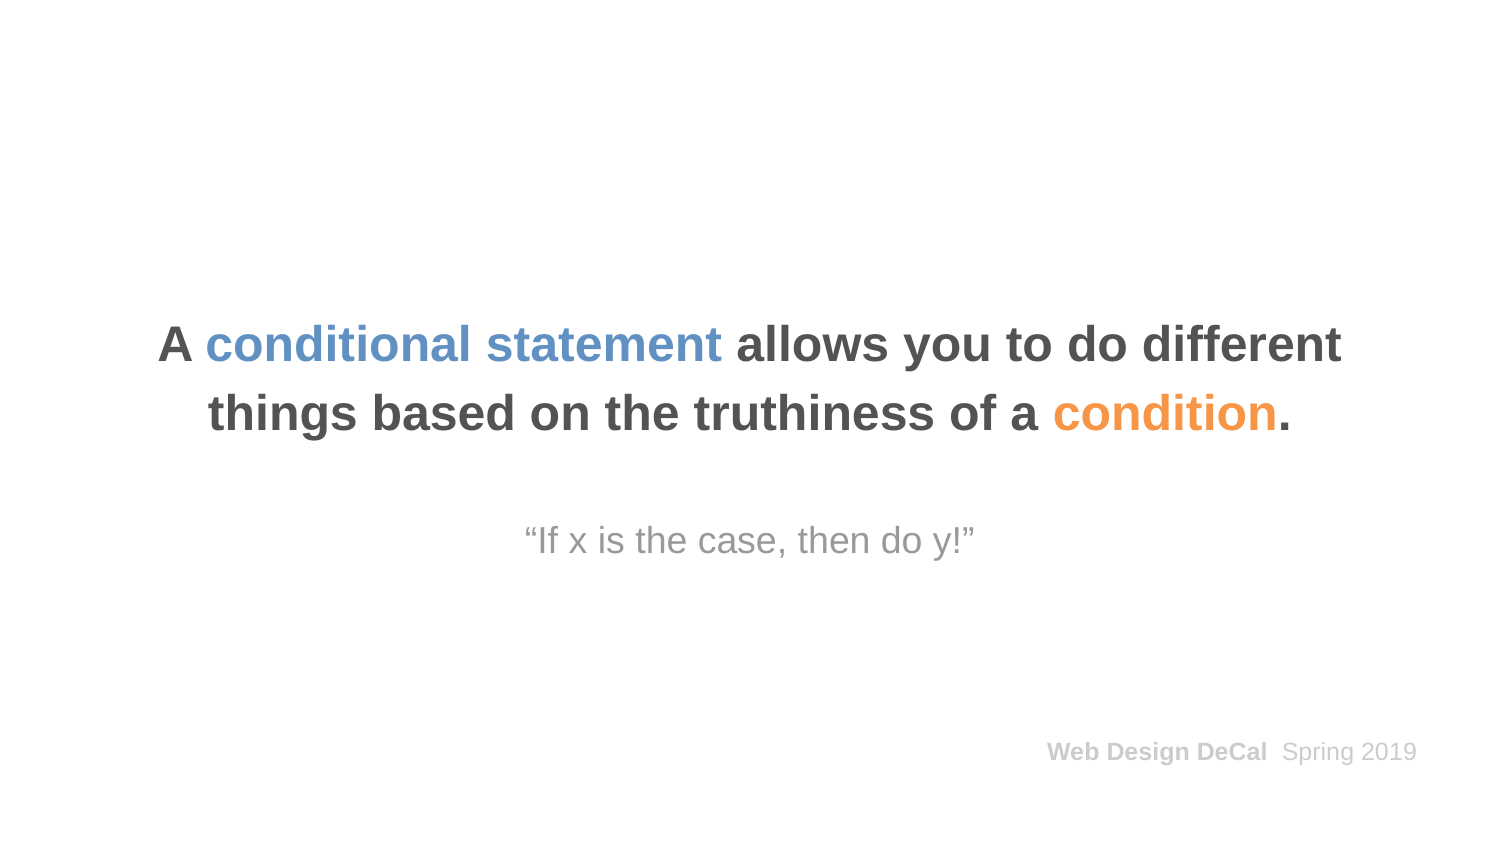

# A conditional statement allows you to do different things based on the truthiness of a condition.

“If x is the case, then do y!”